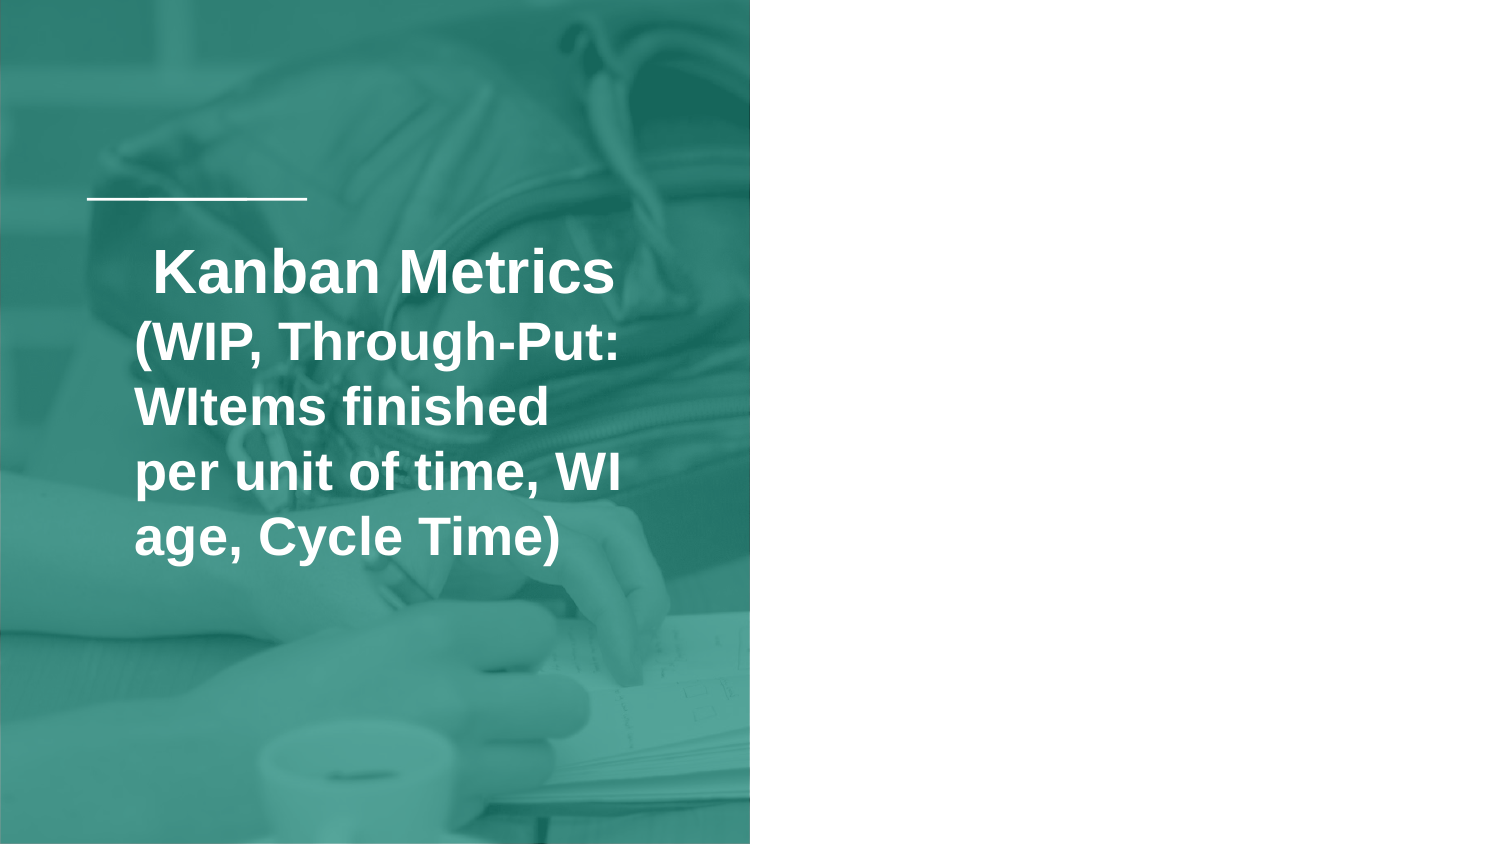

# Kanban Metrics (WIP, Through-Put: WItems finished per unit of time, WI age, Cycle Time)